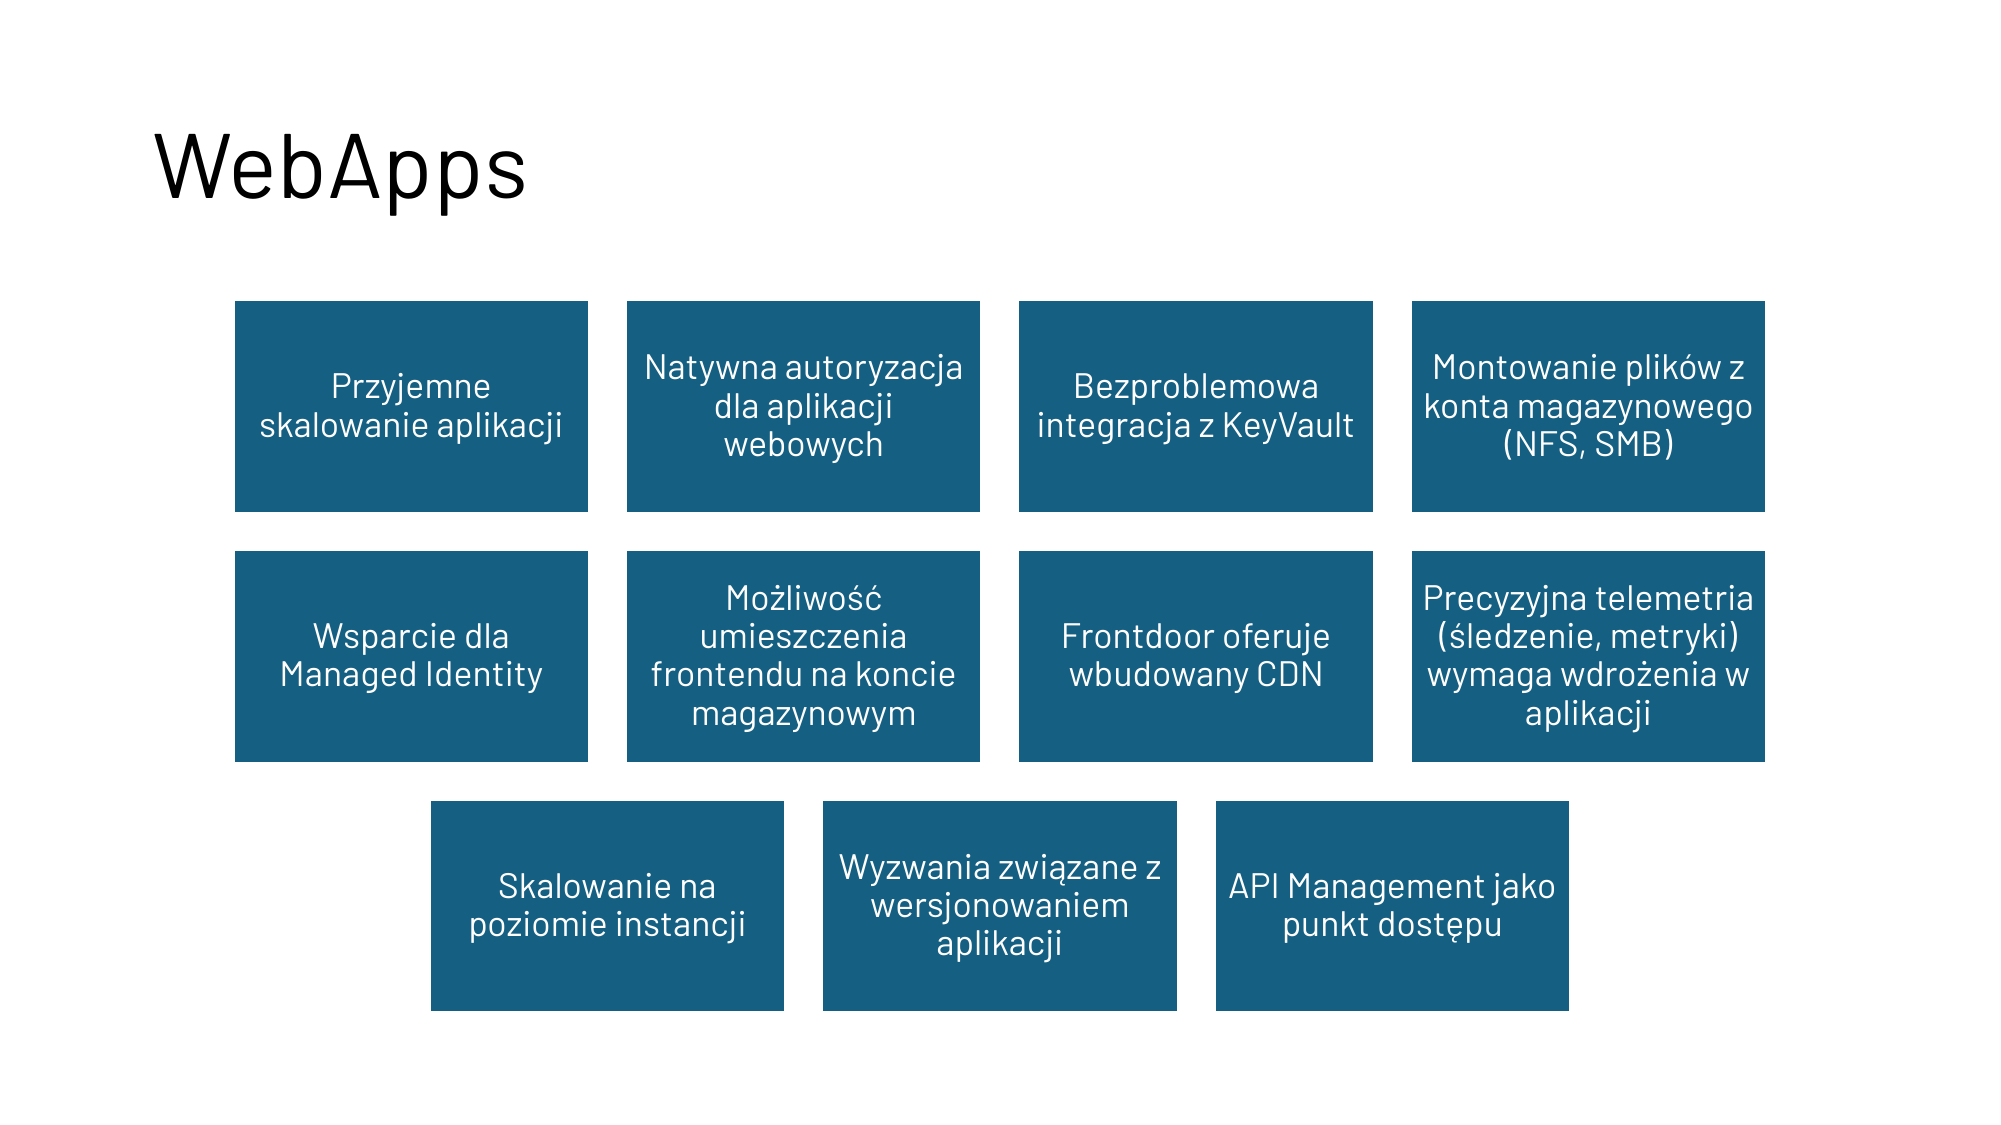

# WebApps
Przyjemne skalowanie aplikacji
Natywna autoryzacja dla aplikacji webowych
Bezproblemowa integracja z KeyVault
Montowanie plików z konta magazynowego (NFS, SMB)
Wsparcie dla Managed Identity
Możliwość umieszczenia frontendu na koncie magazynowym
Frontdoor oferuje wbudowany CDN
Precyzyjna telemetria (śledzenie, metryki) wymaga wdrożenia w aplikacji
Skalowanie na poziomie instancji
Wyzwania związane z wersjonowaniem aplikacji
API Management jako punkt dostępu